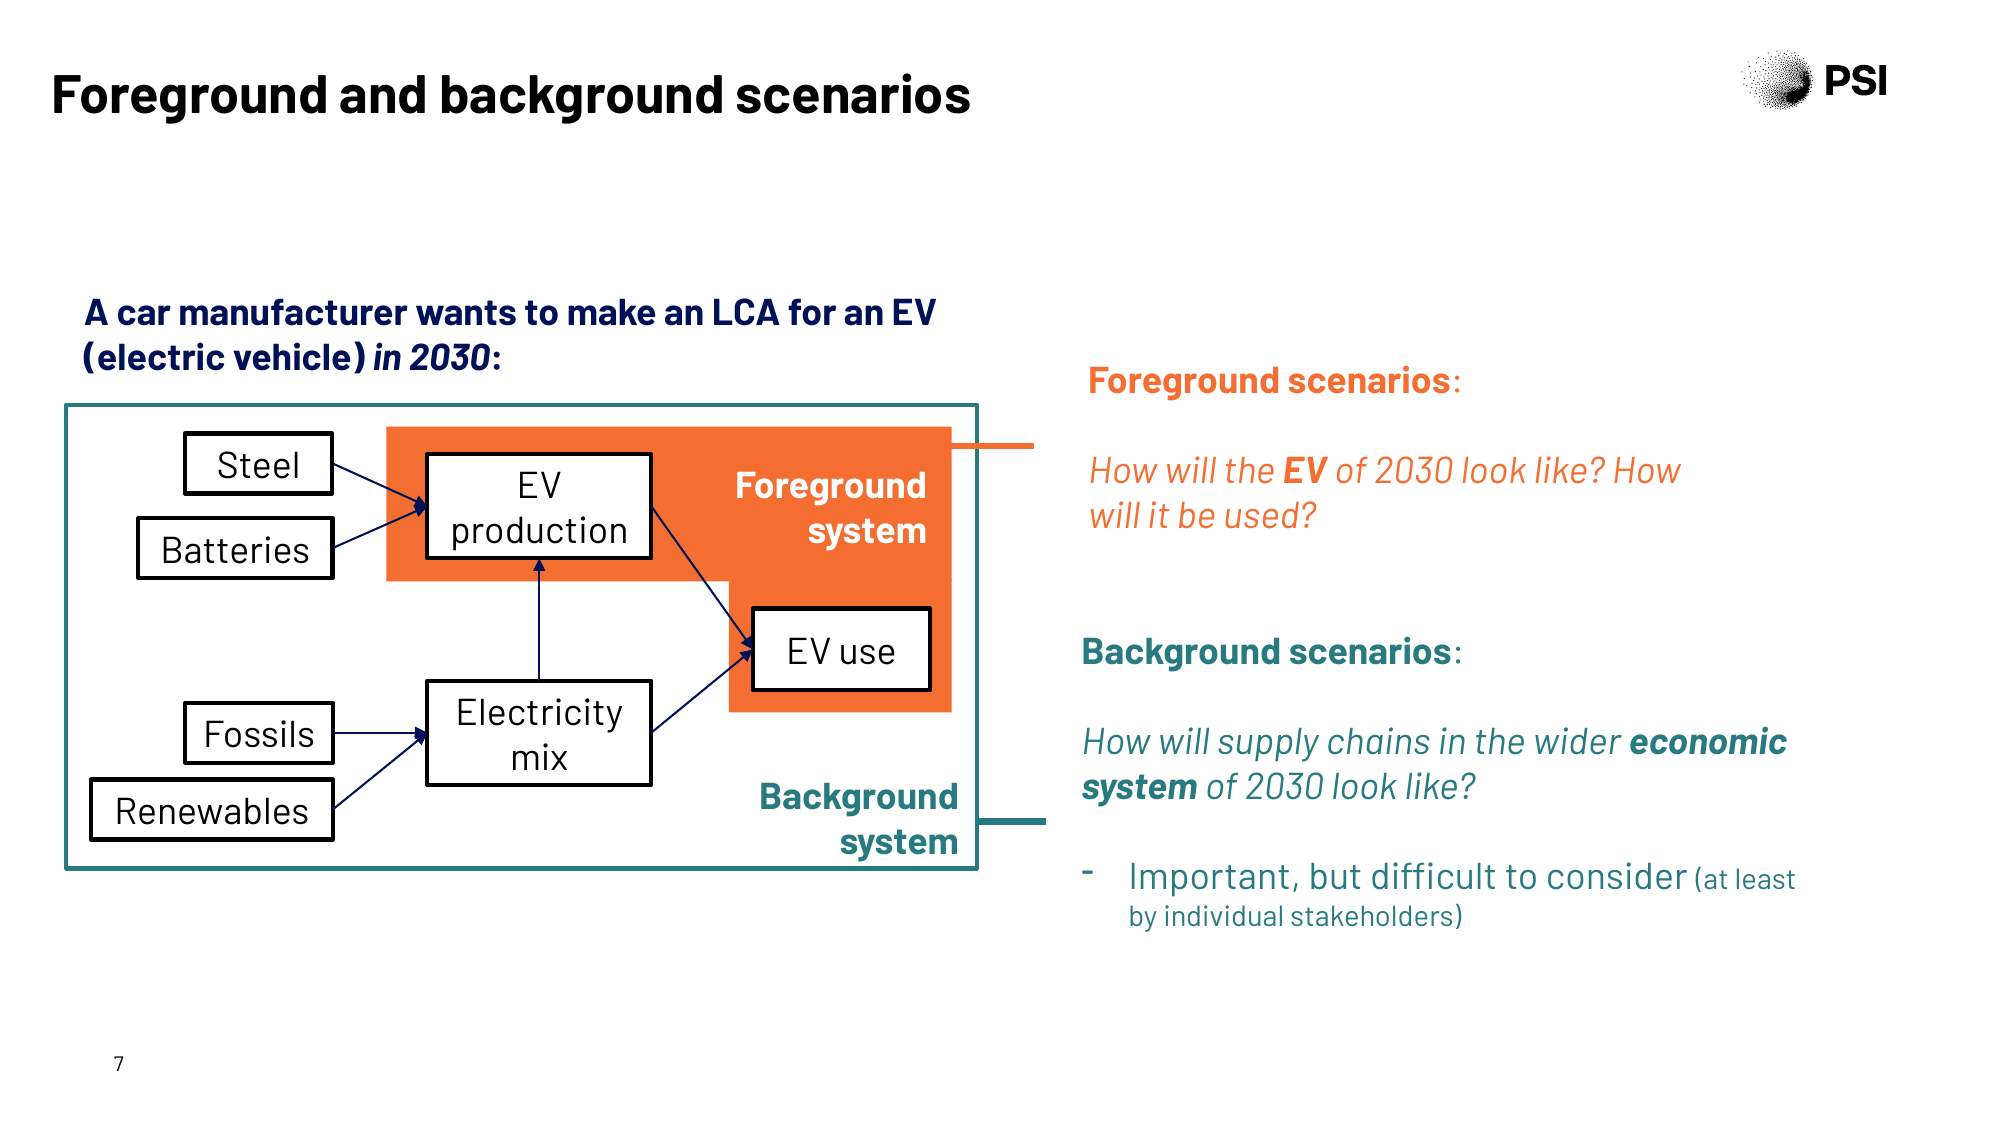

# Foreground and background scenarios
A car manufacturer wants to make an LCA for an EV (electric vehicle) in 2030:
Foreground scenarios:

How will the EV of 2030 look like? How will it be used?

Steel
Foreground system
EV production
Batteries

Background scenarios:

How will supply chains in the wider economic system of 2030 look like?

Important, but difficult to consider (at least by individual stakeholders)
EV use
Electricity mix
Fossils
Background system
Renewables
7